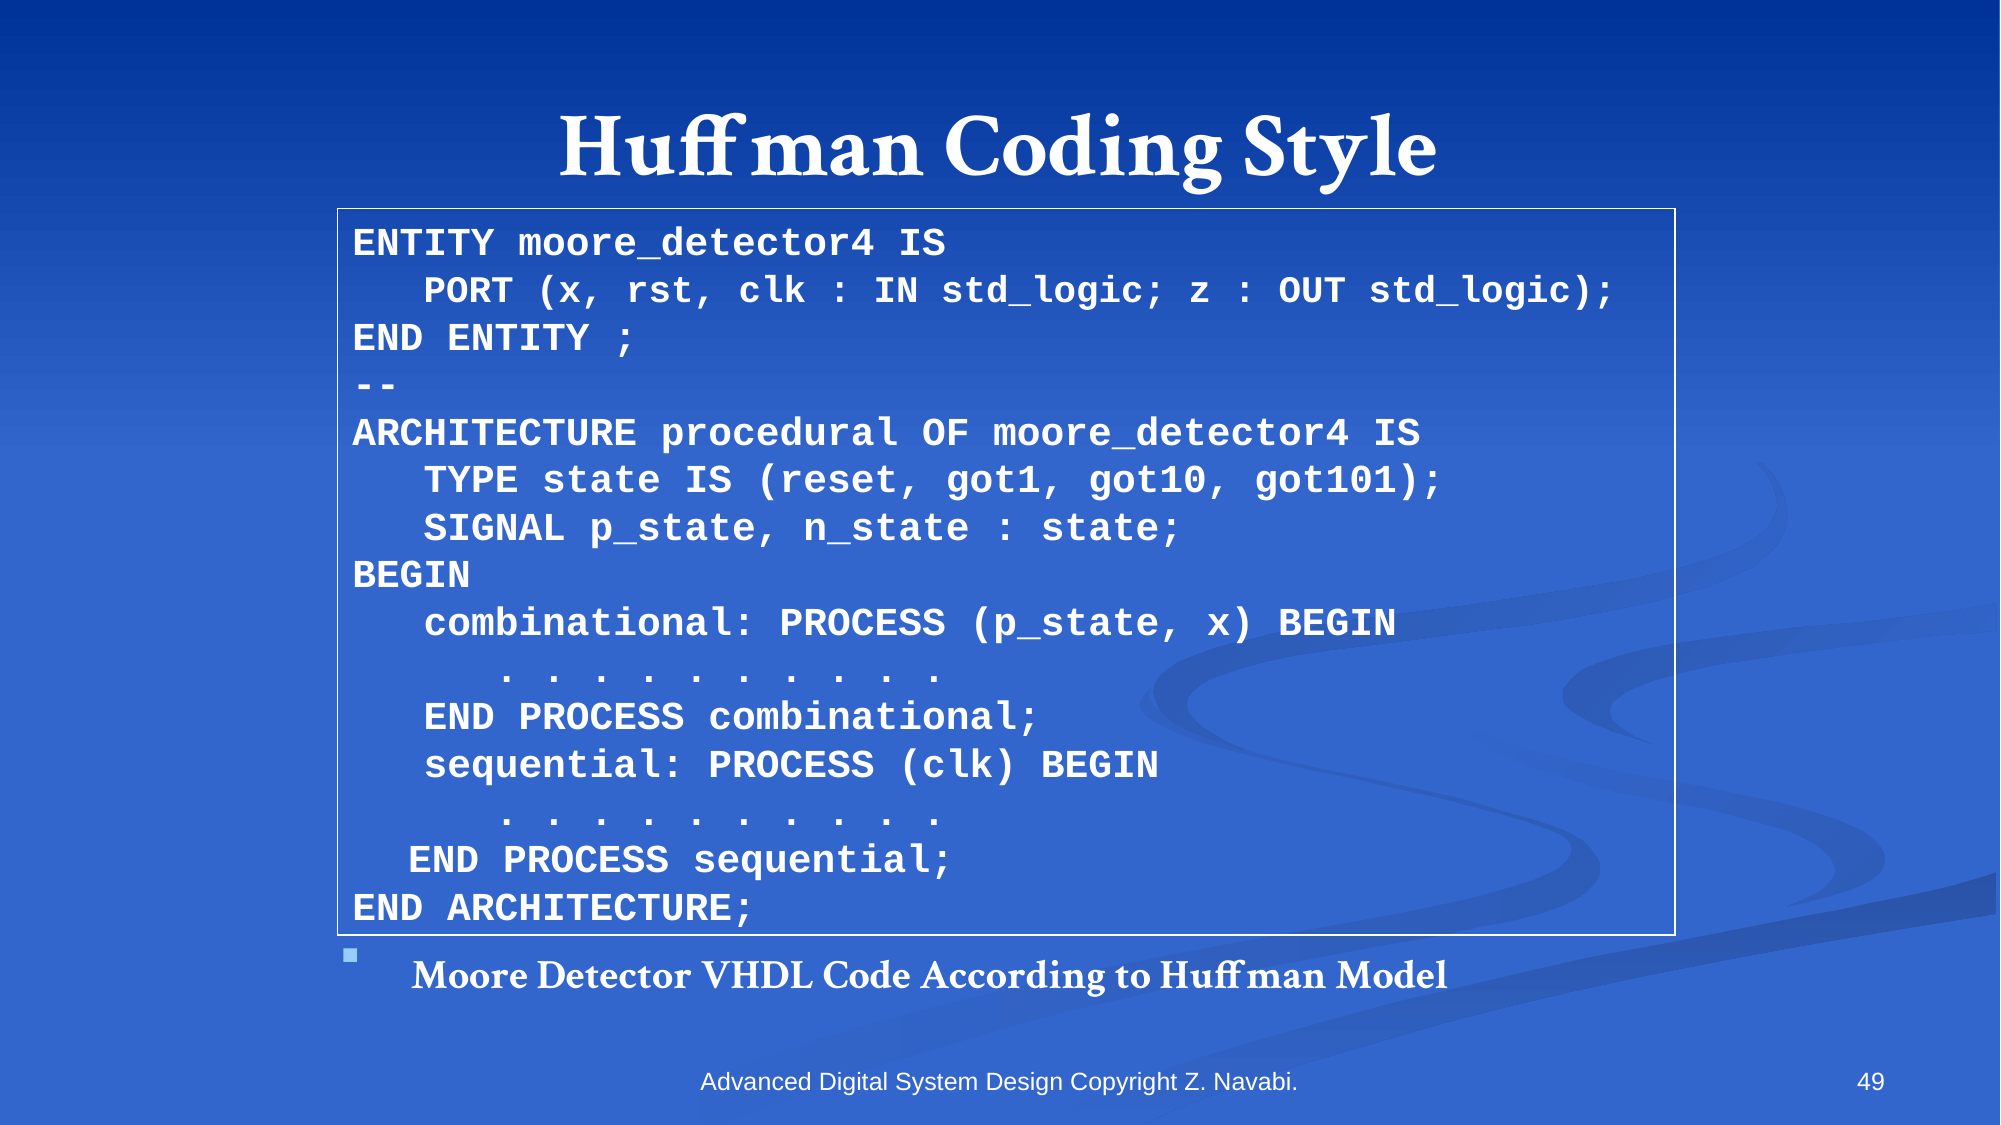

# Huffman Coding Style
ENTITY moore_detector4 IS
   PORT (x, rst, clk : IN std_logic; z : OUT std_logic);
END ENTITY ;
--
ARCHITECTURE procedural OF moore_detector4 IS
   TYPE state IS (reset, got1, got10, got101);
   SIGNAL p_state, n_state : state;
BEGIN
   combinational: PROCESS (p_state, x) BEGIN
      . . . . . . . . . .
   END PROCESS combinational;
   sequential: PROCESS (clk) BEGIN
      . . . . . . . . . .
       END PROCESS sequential;
END ARCHITECTURE;
 Moore Detector VHDL Code According to Huffman Model
Advanced Digital System Design Copyright Z. Navabi.
49